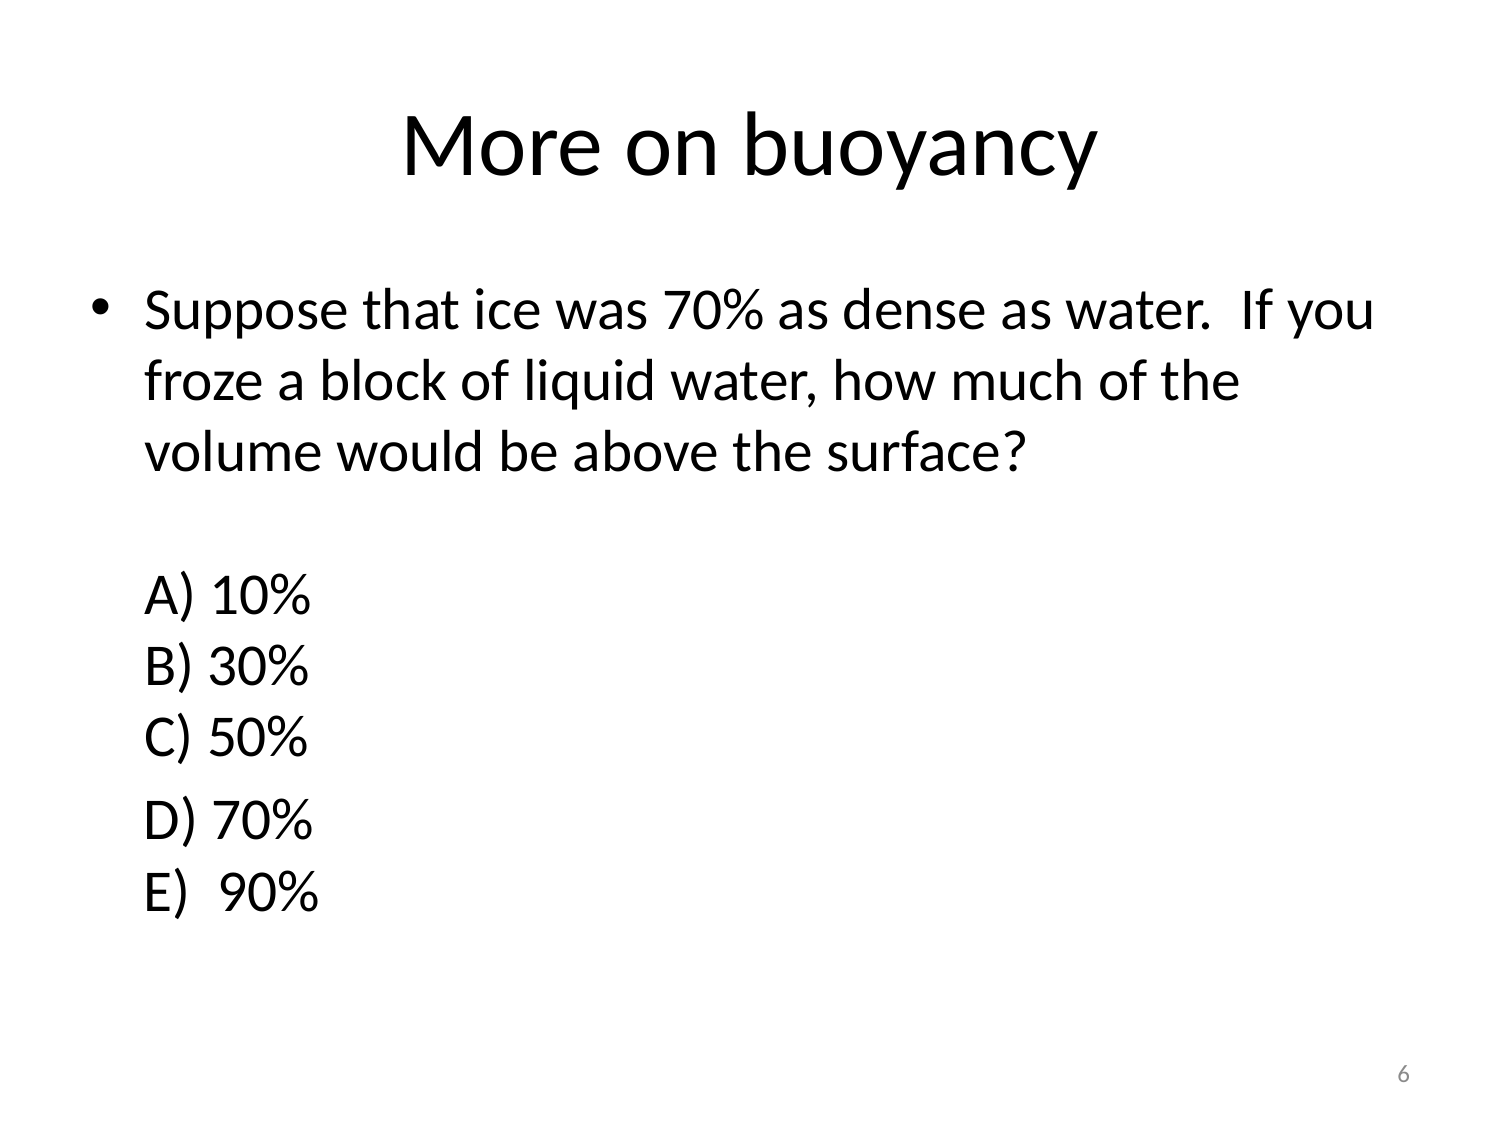

# More on buoyancy
Suppose that ice was 70% as dense as water.  If you froze a block of liquid water, how much of the volume would be above the surface?
A) 10%
B) 30%
C) 50%
    D) 70%
    E)  90%
6